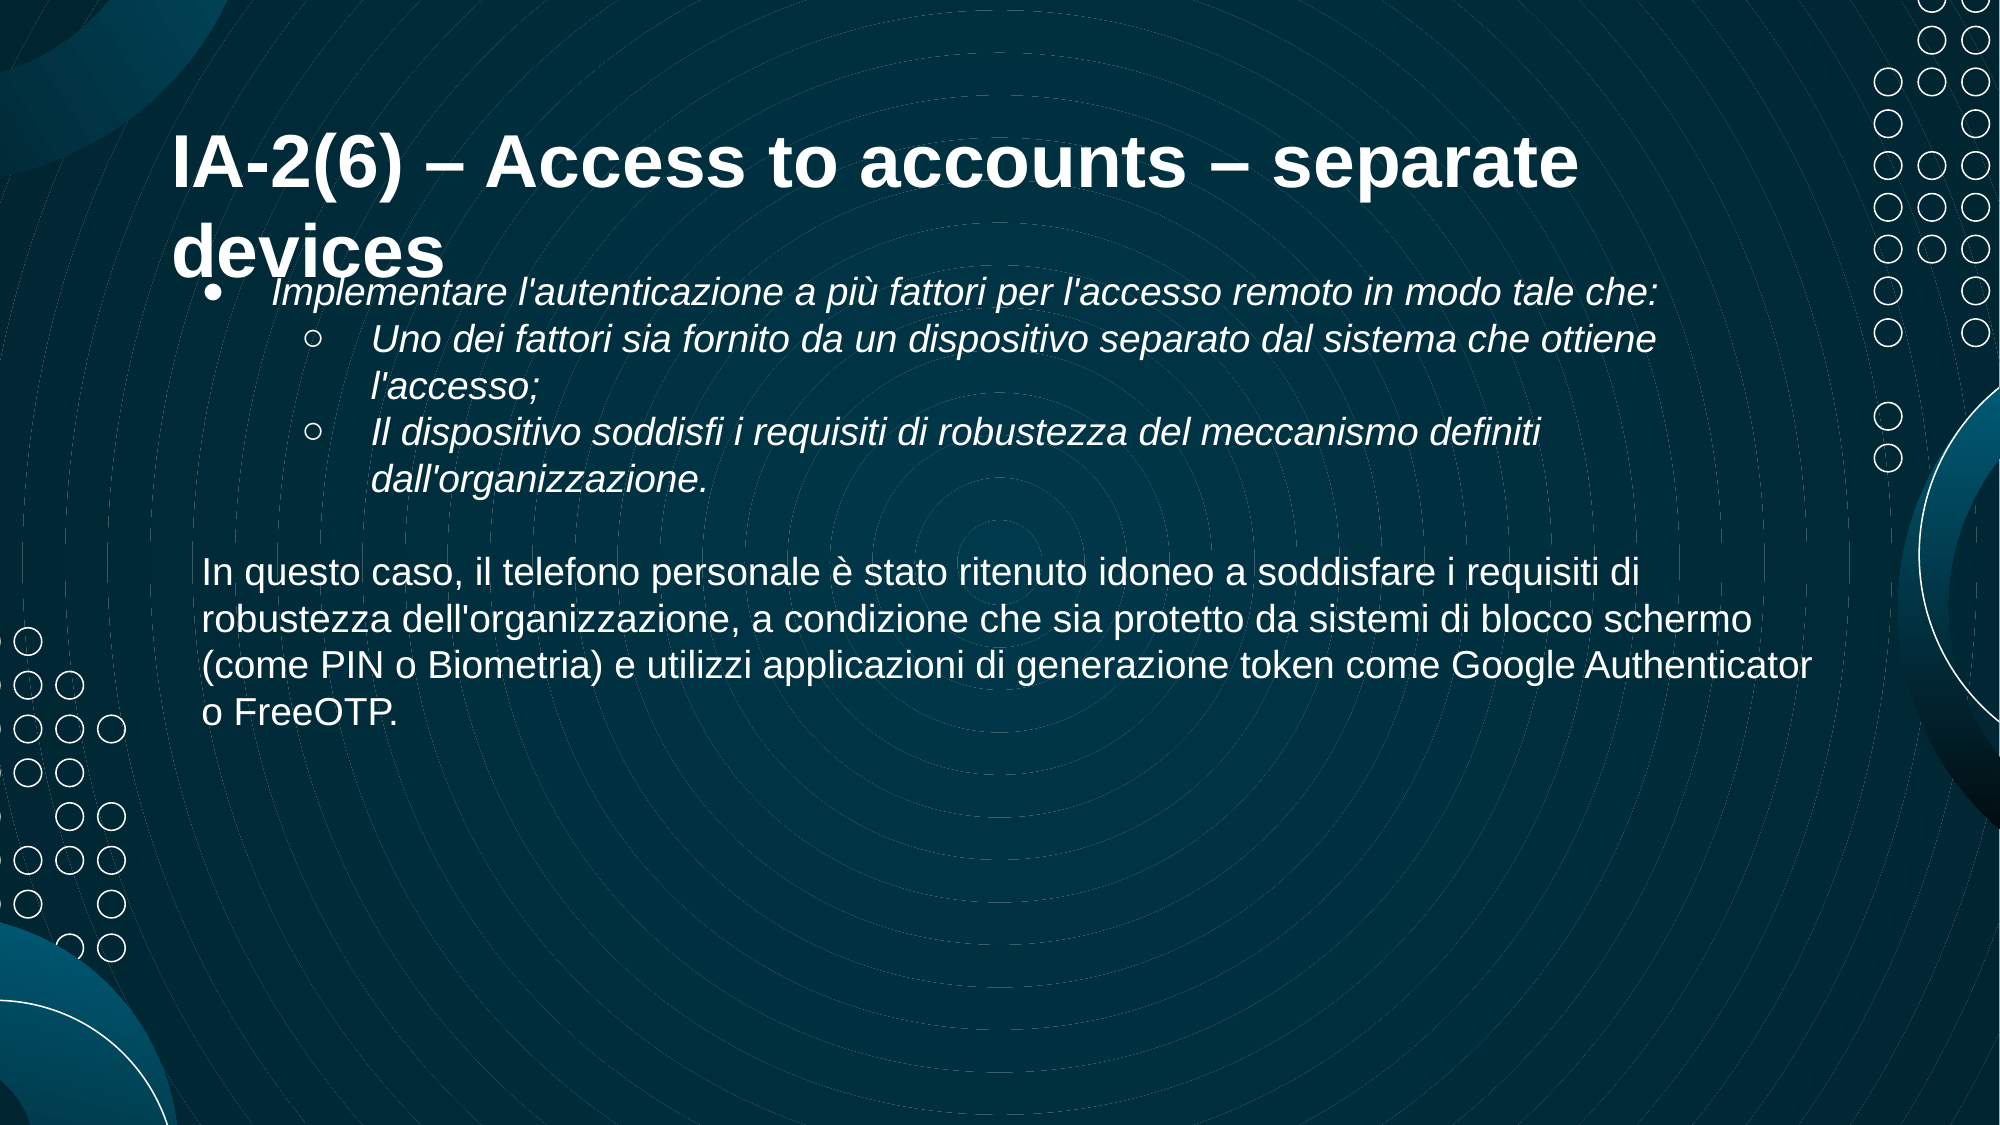

# IA-2(6) – Access to accounts – separate devices
Implementare l'autenticazione a più fattori per l'accesso remoto in modo tale che:
Uno dei fattori sia fornito da un dispositivo separato dal sistema che ottiene l'accesso;
Il dispositivo soddisfi i requisiti di robustezza del meccanismo definiti dall'organizzazione.

In questo caso, il telefono personale è stato ritenuto idoneo a soddisfare i requisiti di robustezza dell'organizzazione, a condizione che sia protetto da sistemi di blocco schermo (come PIN o Biometria) e utilizzi applicazioni di generazione token come Google Authenticator o FreeOTP.